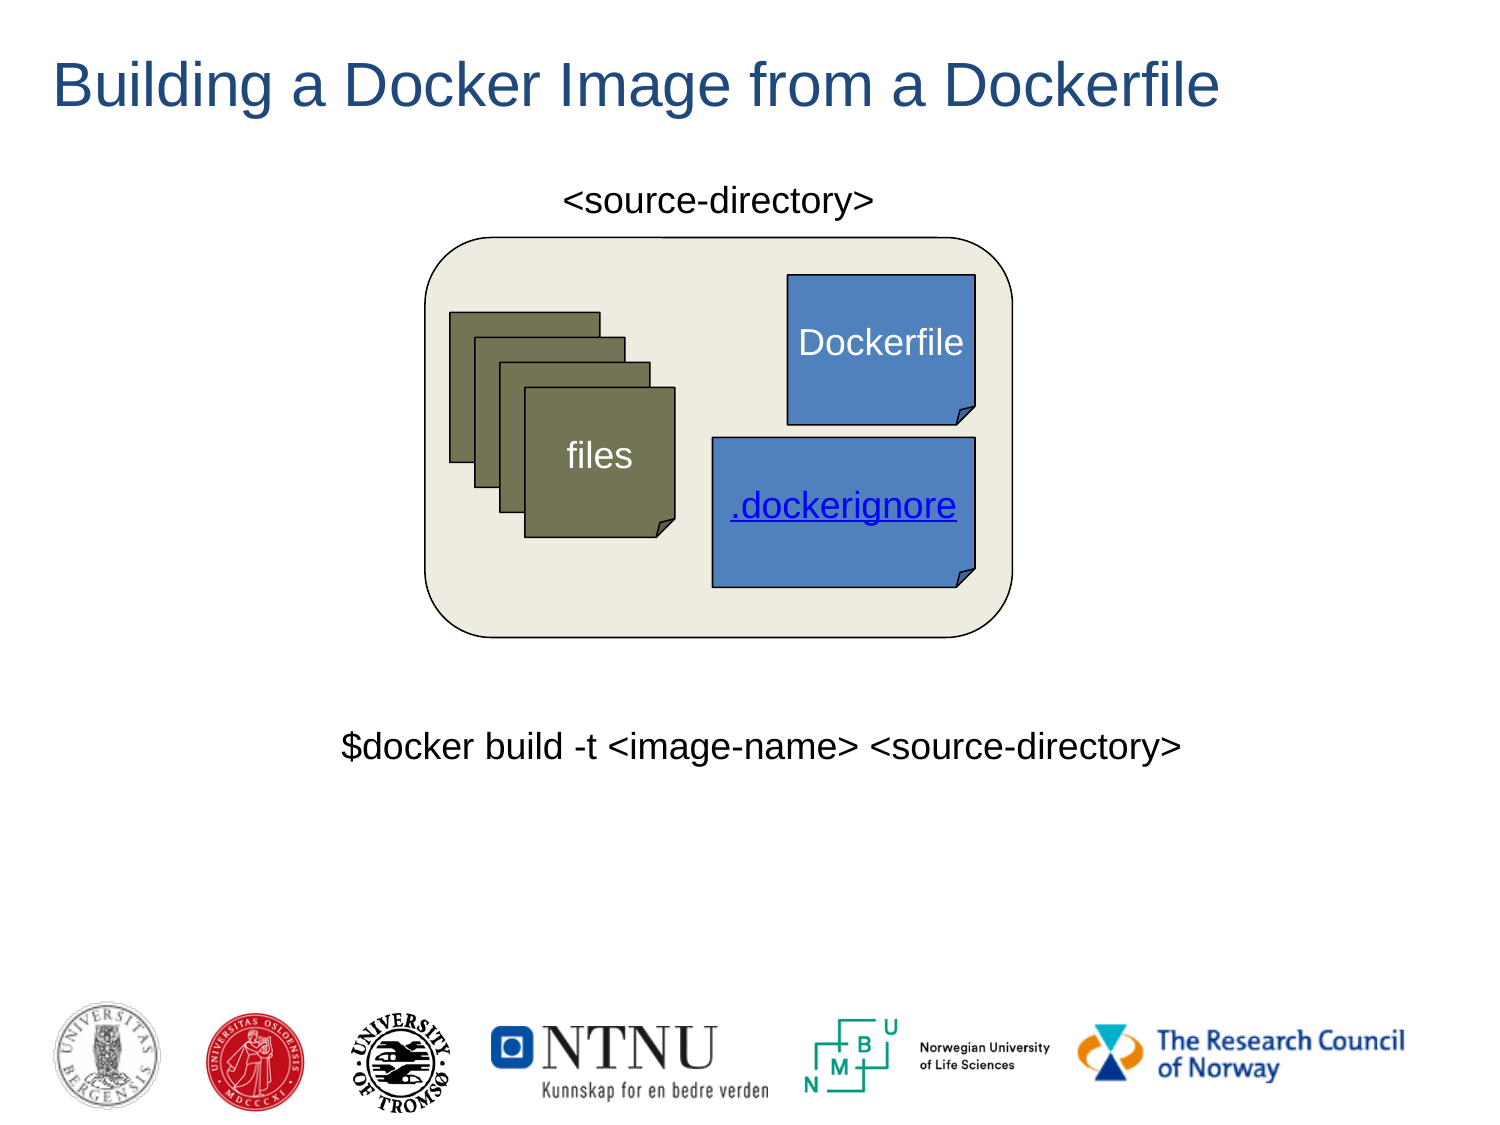

# Building a Docker Image from a Dockerfile
<source-directory>

Dockerfile

files
.dockerignore
$docker build -t <image-name> <source-directory>